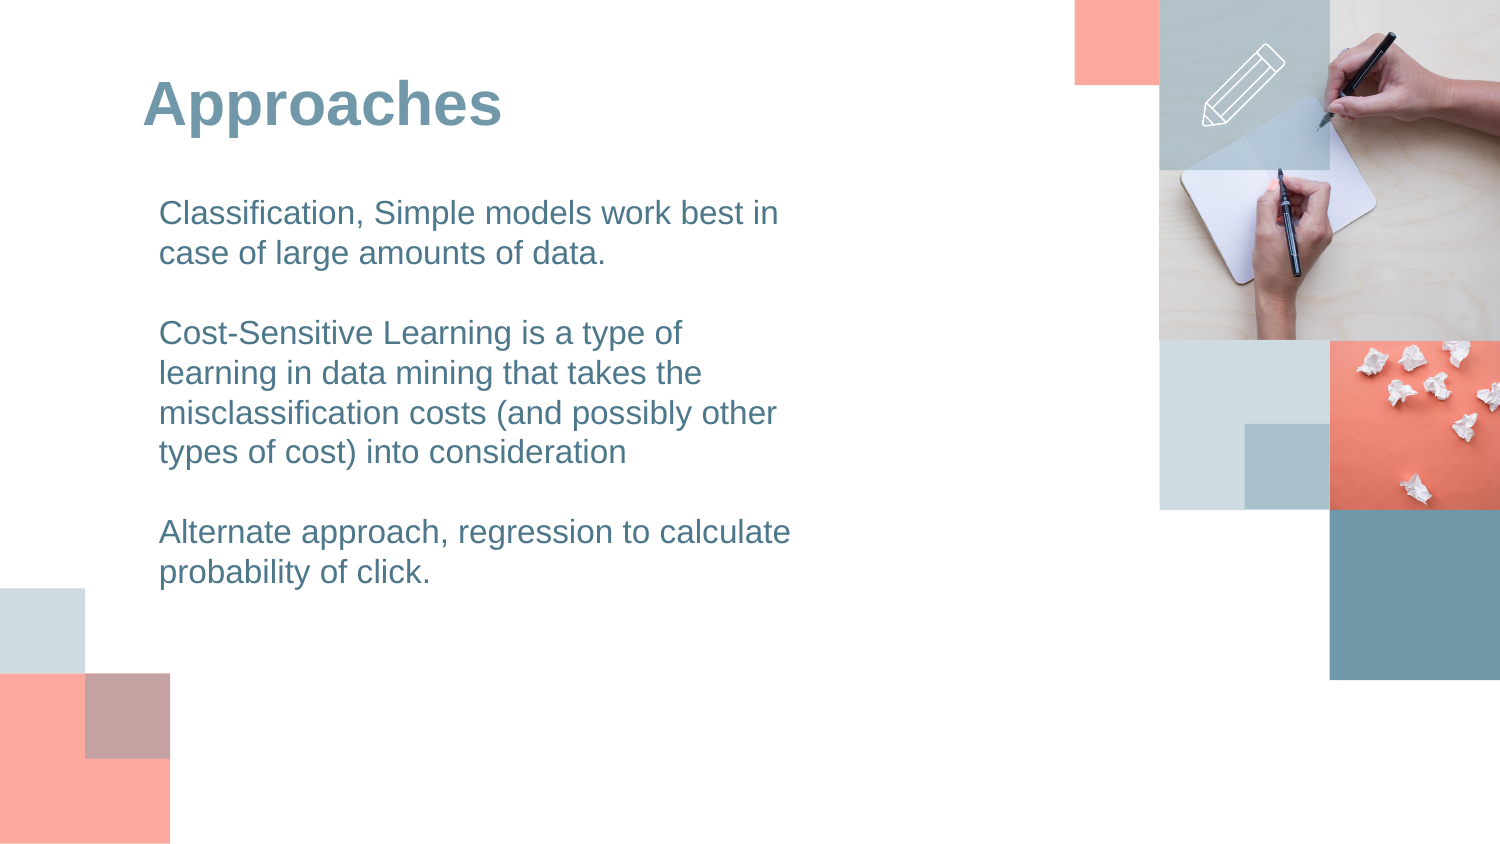

# Approaches
Classification, Simple models work best in case of large amounts of data.

Cost-Sensitive Learning is a type of learning in data mining that takes the misclassification costs (and possibly other types of cost) into consideration

Alternate approach, regression to calculate probability of click.